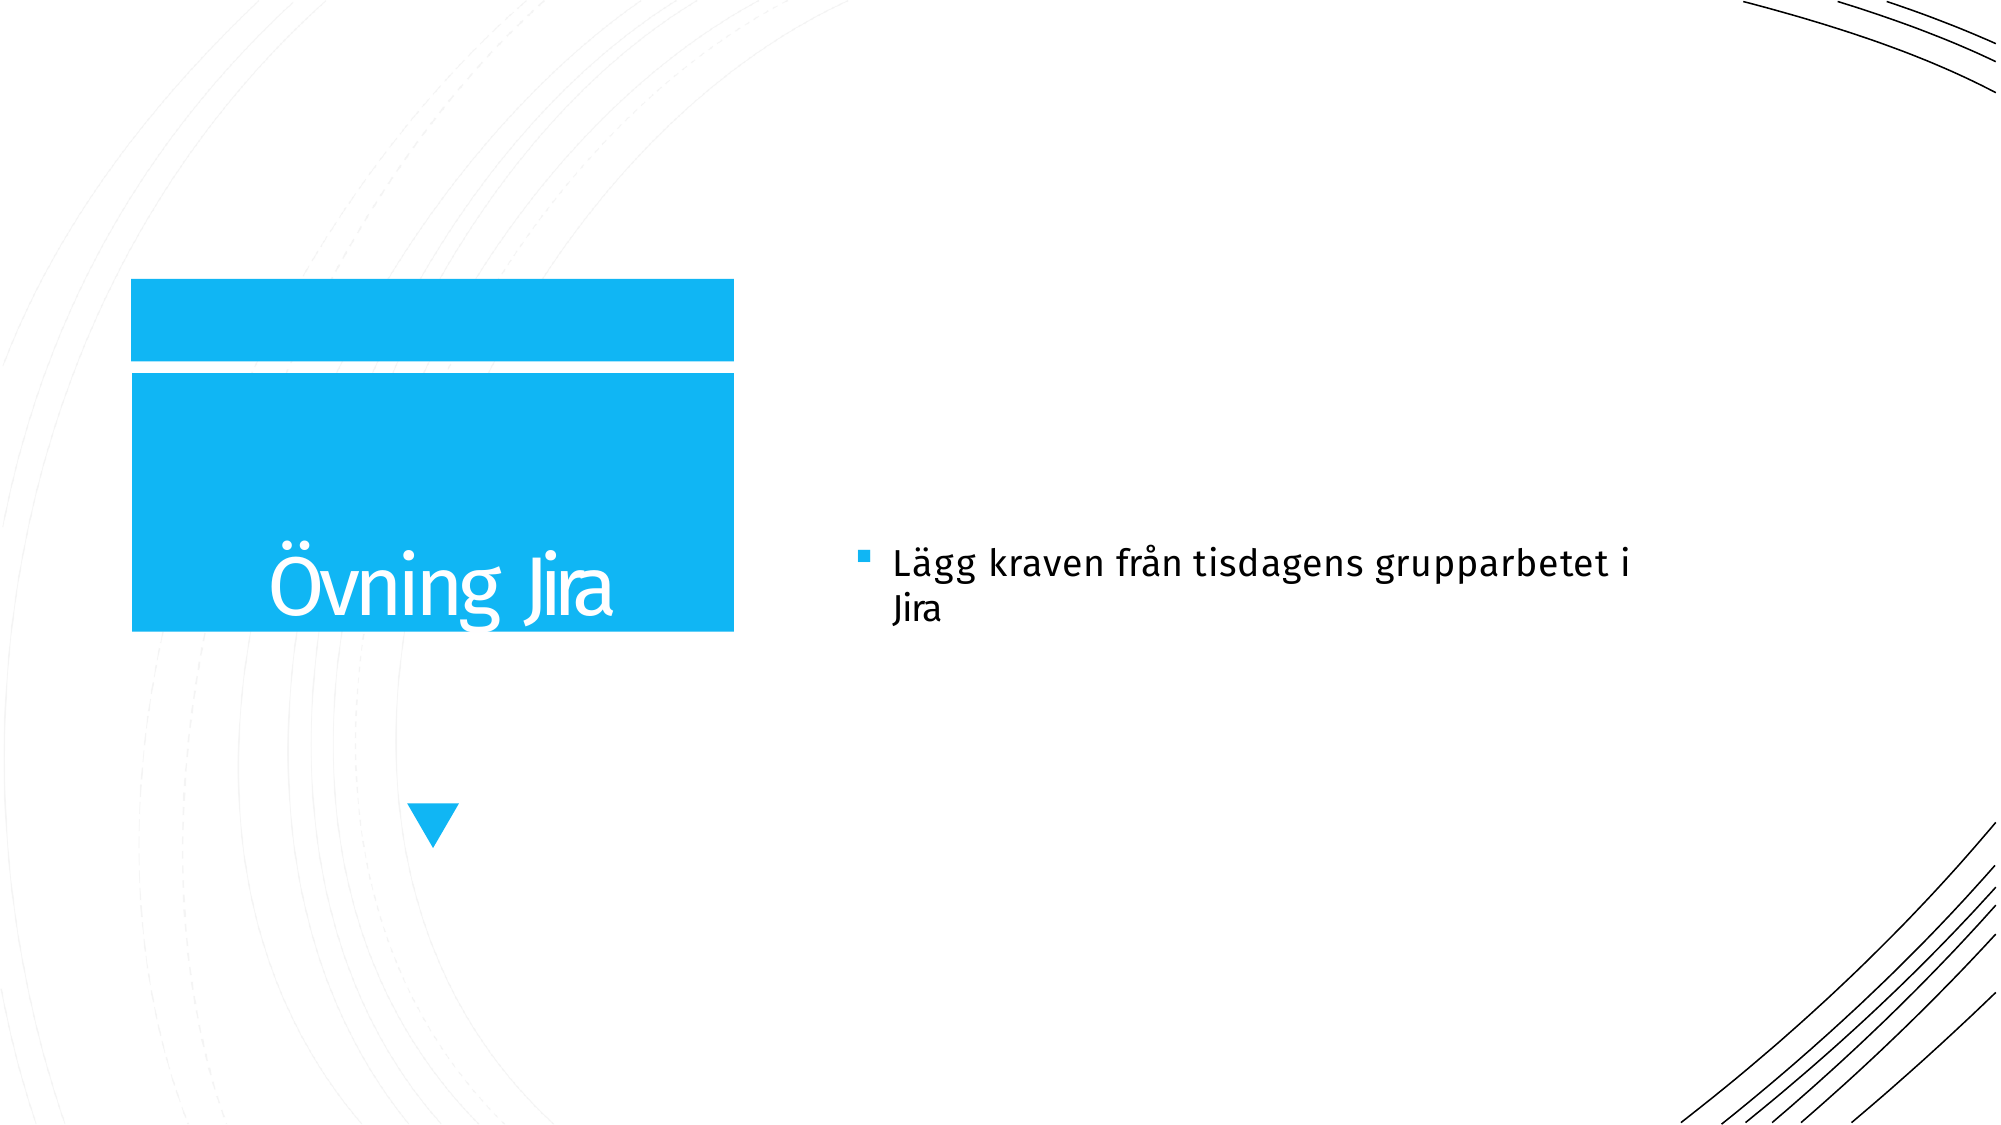

Övning Jira
Lägg kraven från tisdagens grupparbetet i Jira